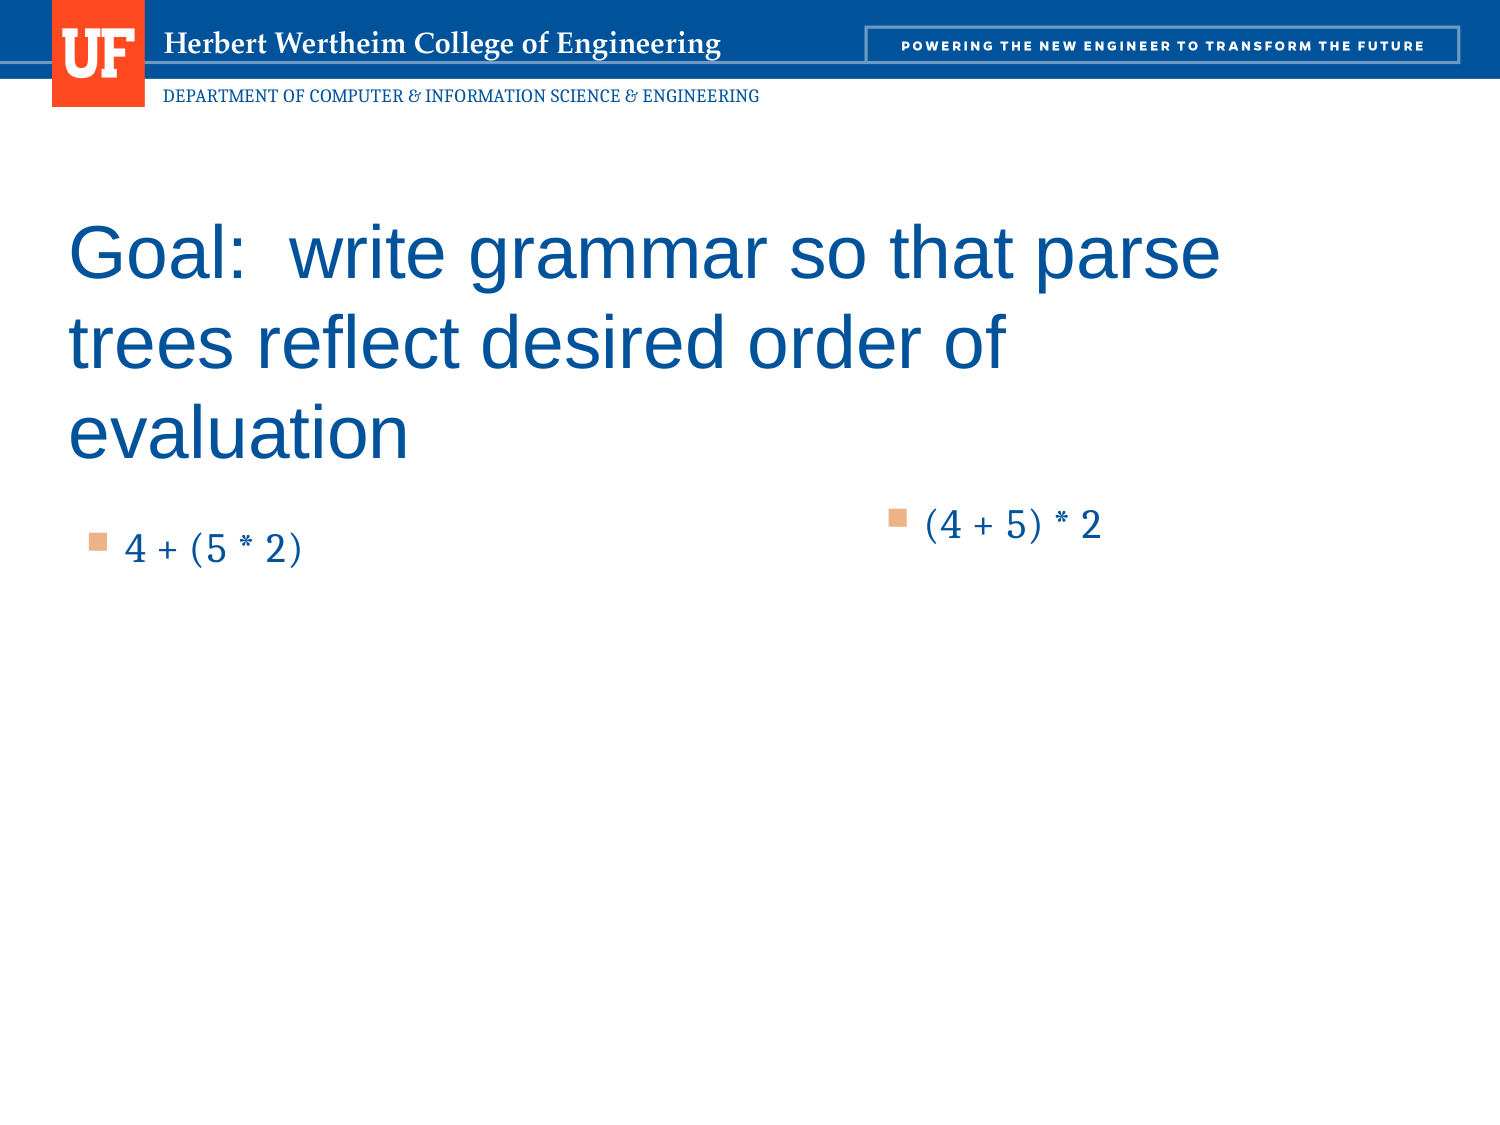

# Goal:  write grammar so that parse trees reflect desired order of evaluation
(4 + 5) * 2
4 + (5 * 2)